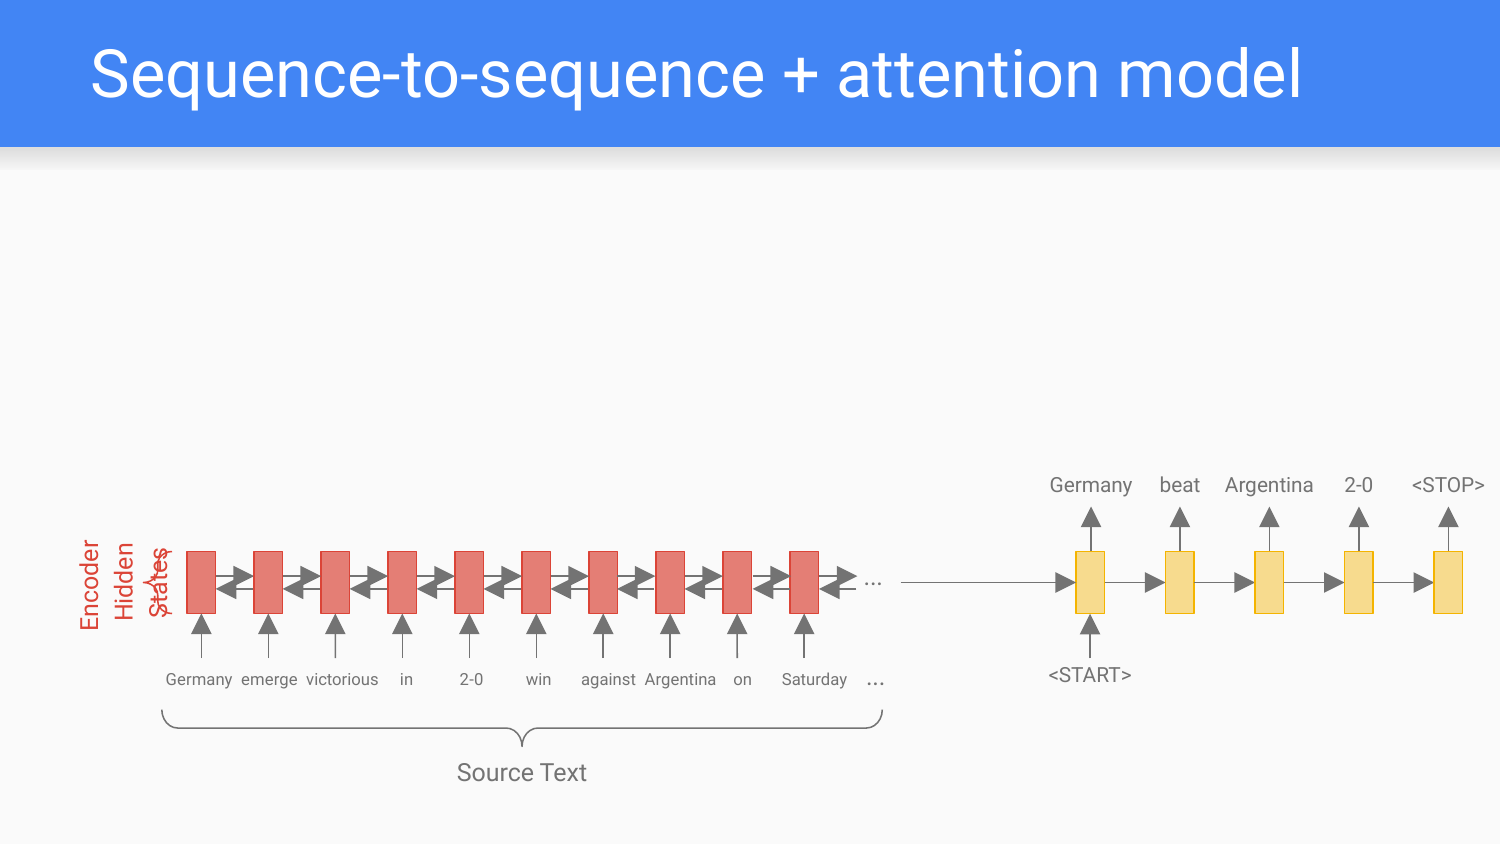

# Sequence-to-sequence + attention model
Germany
beat
Argentina
2-0
<STOP>
Encoder
Hidden
States
...

<START>

Germany  emerge  victorious     in           2-0          win       against  Argentina    on       Saturday    ...
Source Text